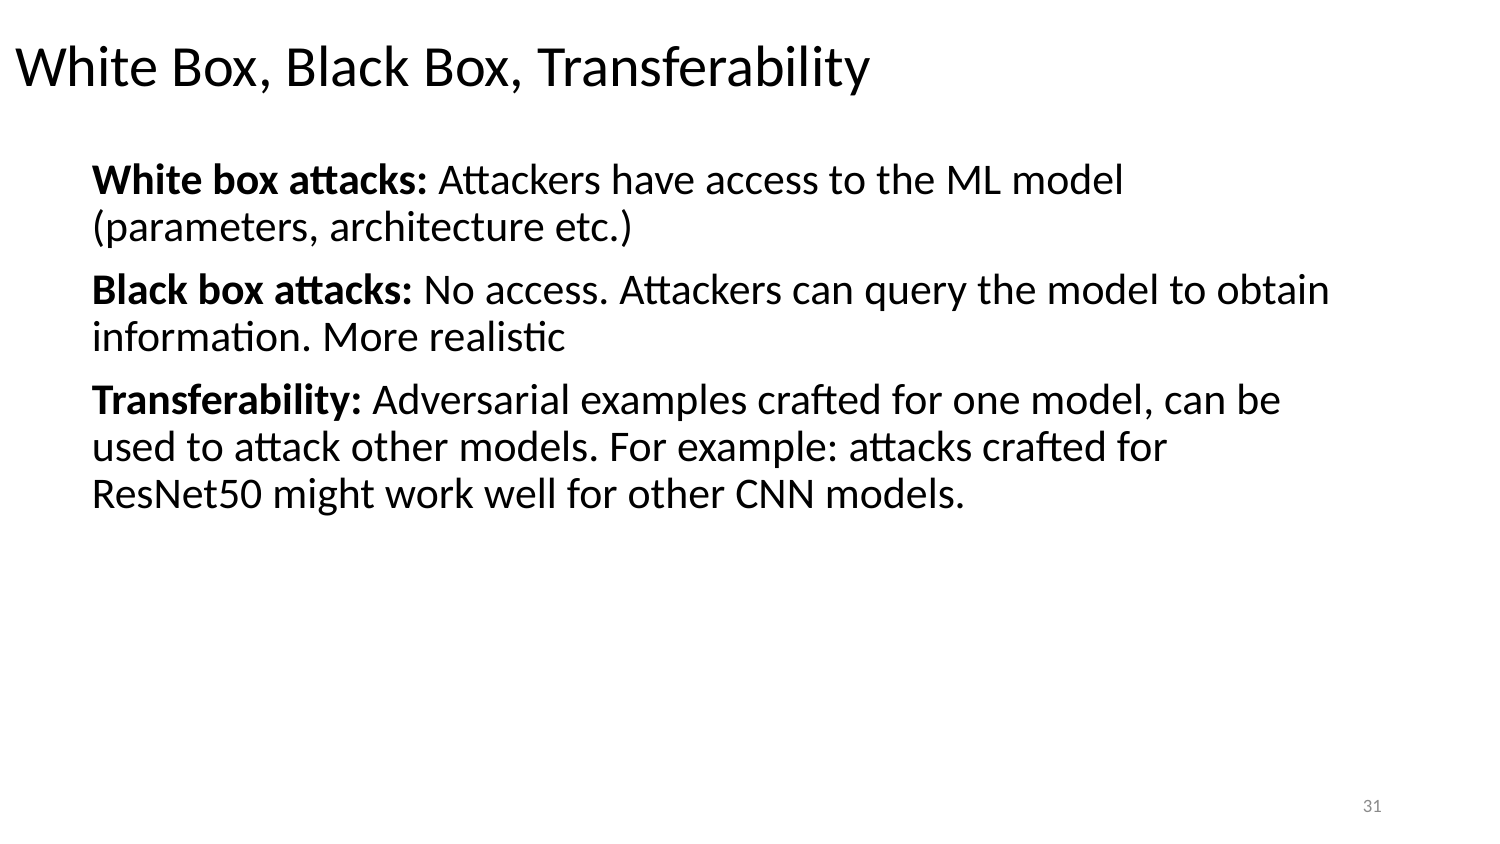

# White Box, Black Box, Transferability
White box attacks: Attackers have access to the ML model (parameters, architecture etc.)
Black box attacks: No access. Attackers can query the model to obtain information. More realistic
Transferability: Adversarial examples crafted for one model, can be used to attack other models. For example: attacks crafted for ResNet50 might work well for other CNN models.

31